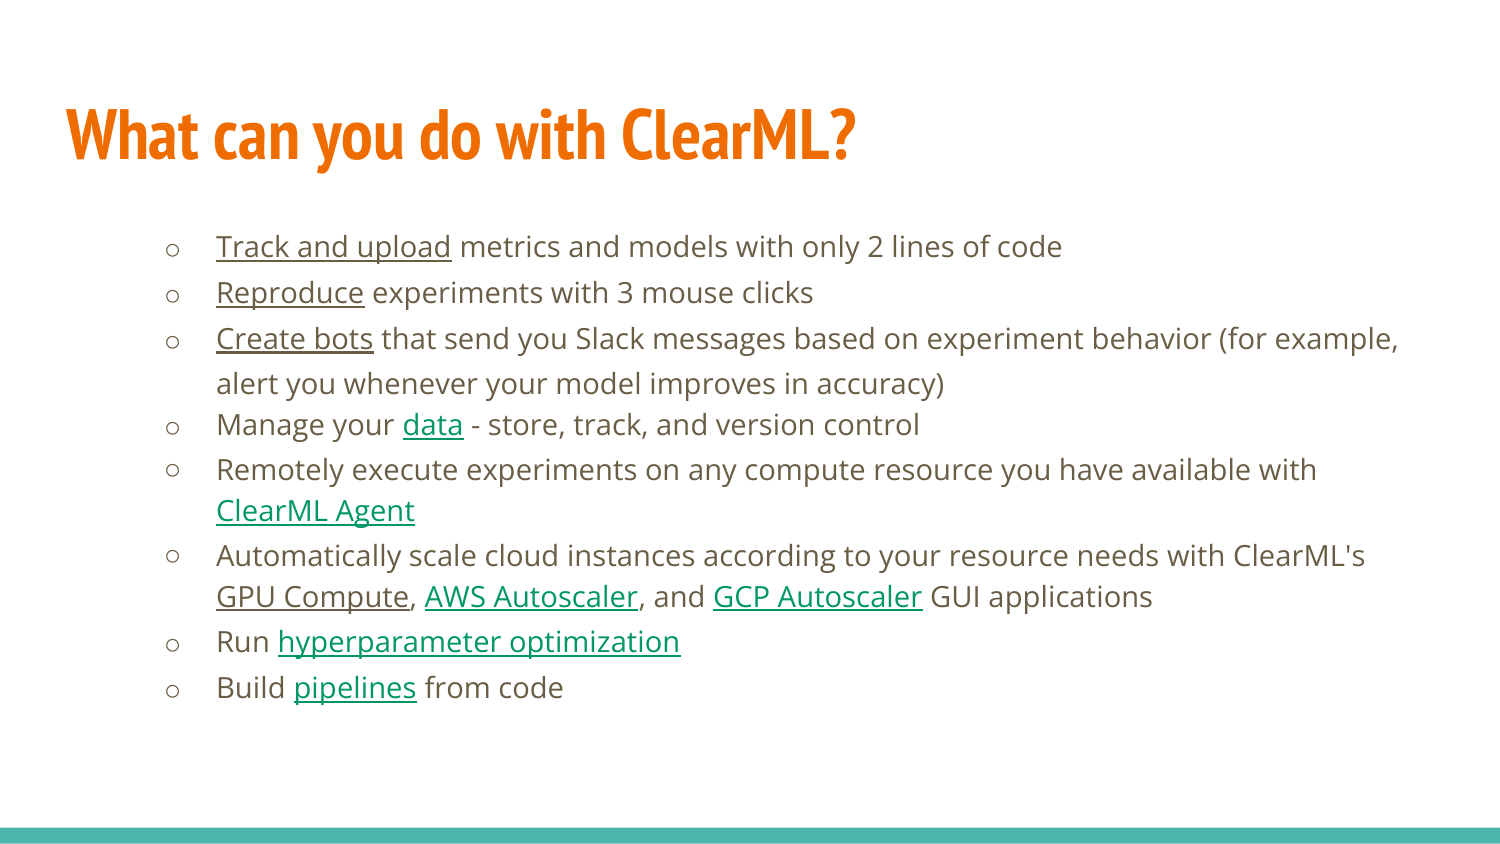

# What can you do with ClearML?
Track and upload metrics and models with only 2 lines of code
Reproduce experiments with 3 mouse clicks
Create bots that send you Slack messages based on experiment behavior (for example, alert you whenever your model improves in accuracy)
Manage your data - store, track, and version control
Remotely execute experiments on any compute resource you have available with ClearML Agent
Automatically scale cloud instances according to your resource needs with ClearML's GPU Compute, AWS Autoscaler, and GCP Autoscaler GUI applications
Run hyperparameter optimization
Build pipelines from code